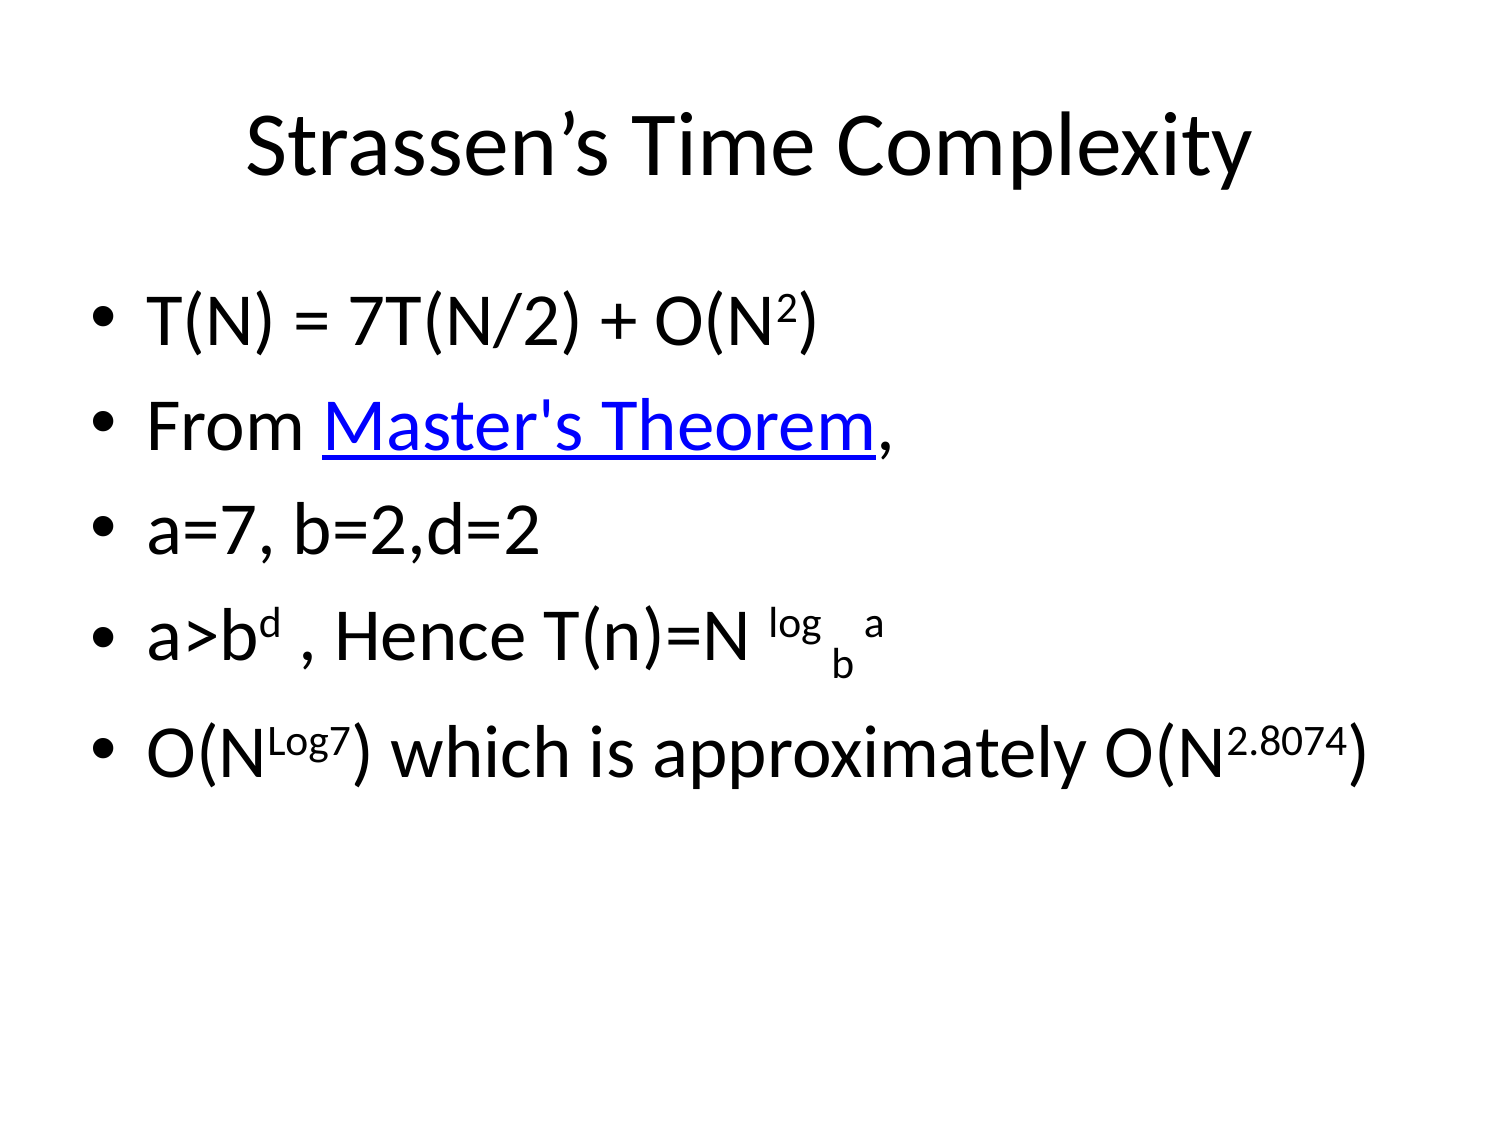

# Strassen’s Time Complexity
T(N) = 7T(N/2) + O(N2)
From Master's Theorem,
a=7, b=2,d=2
a>bd , Hence T(n)=N log b a
O(NLog7) which is approximately O(N2.8074)